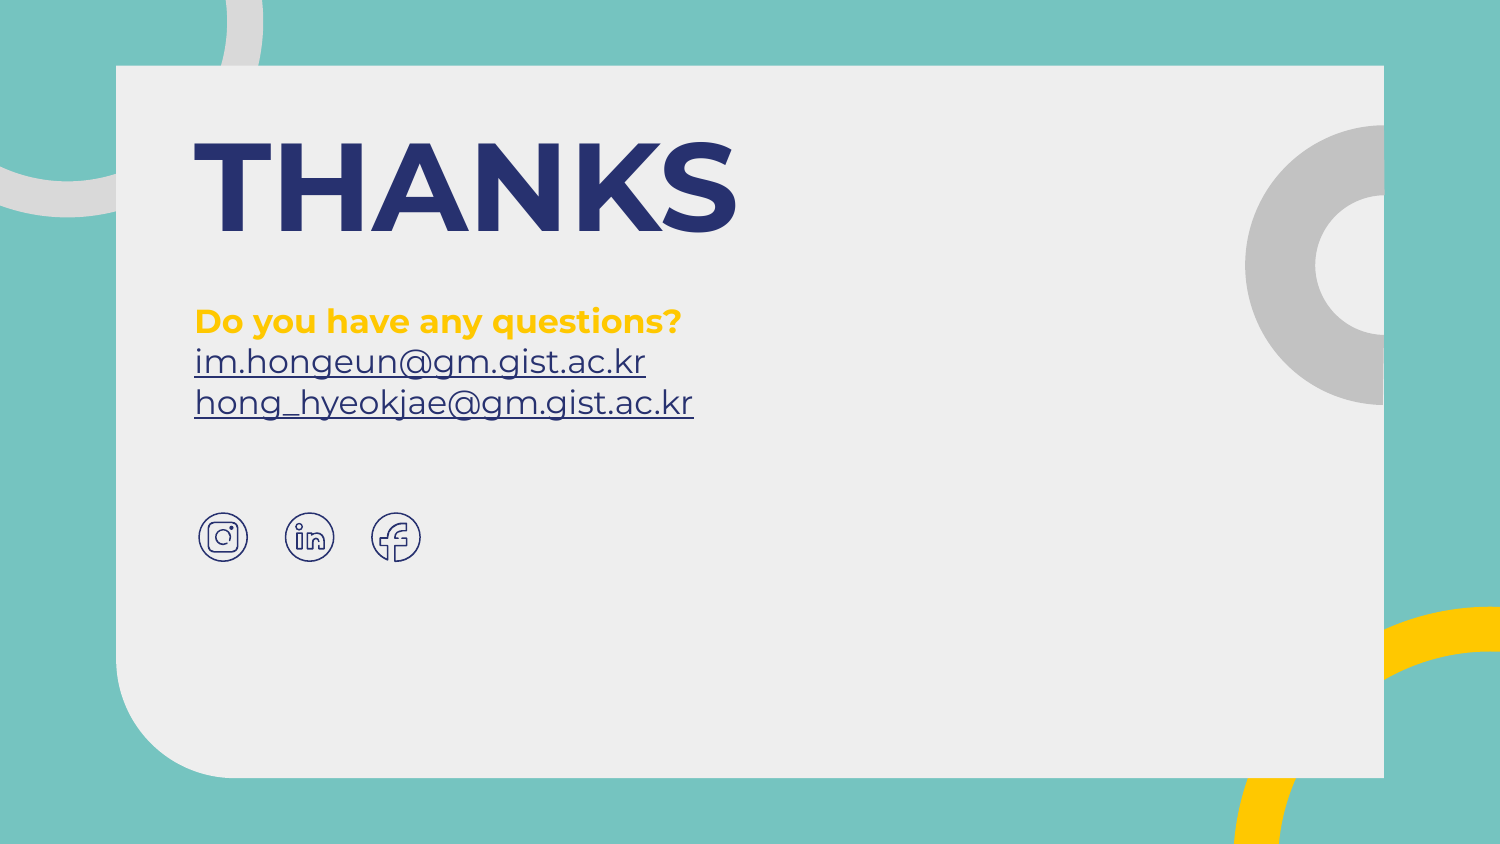

# THANKS
Do you have any questions?
im.hongeun@gm.gist.ac.kr
hong_hyeokjae@gm.gist.ac.kr